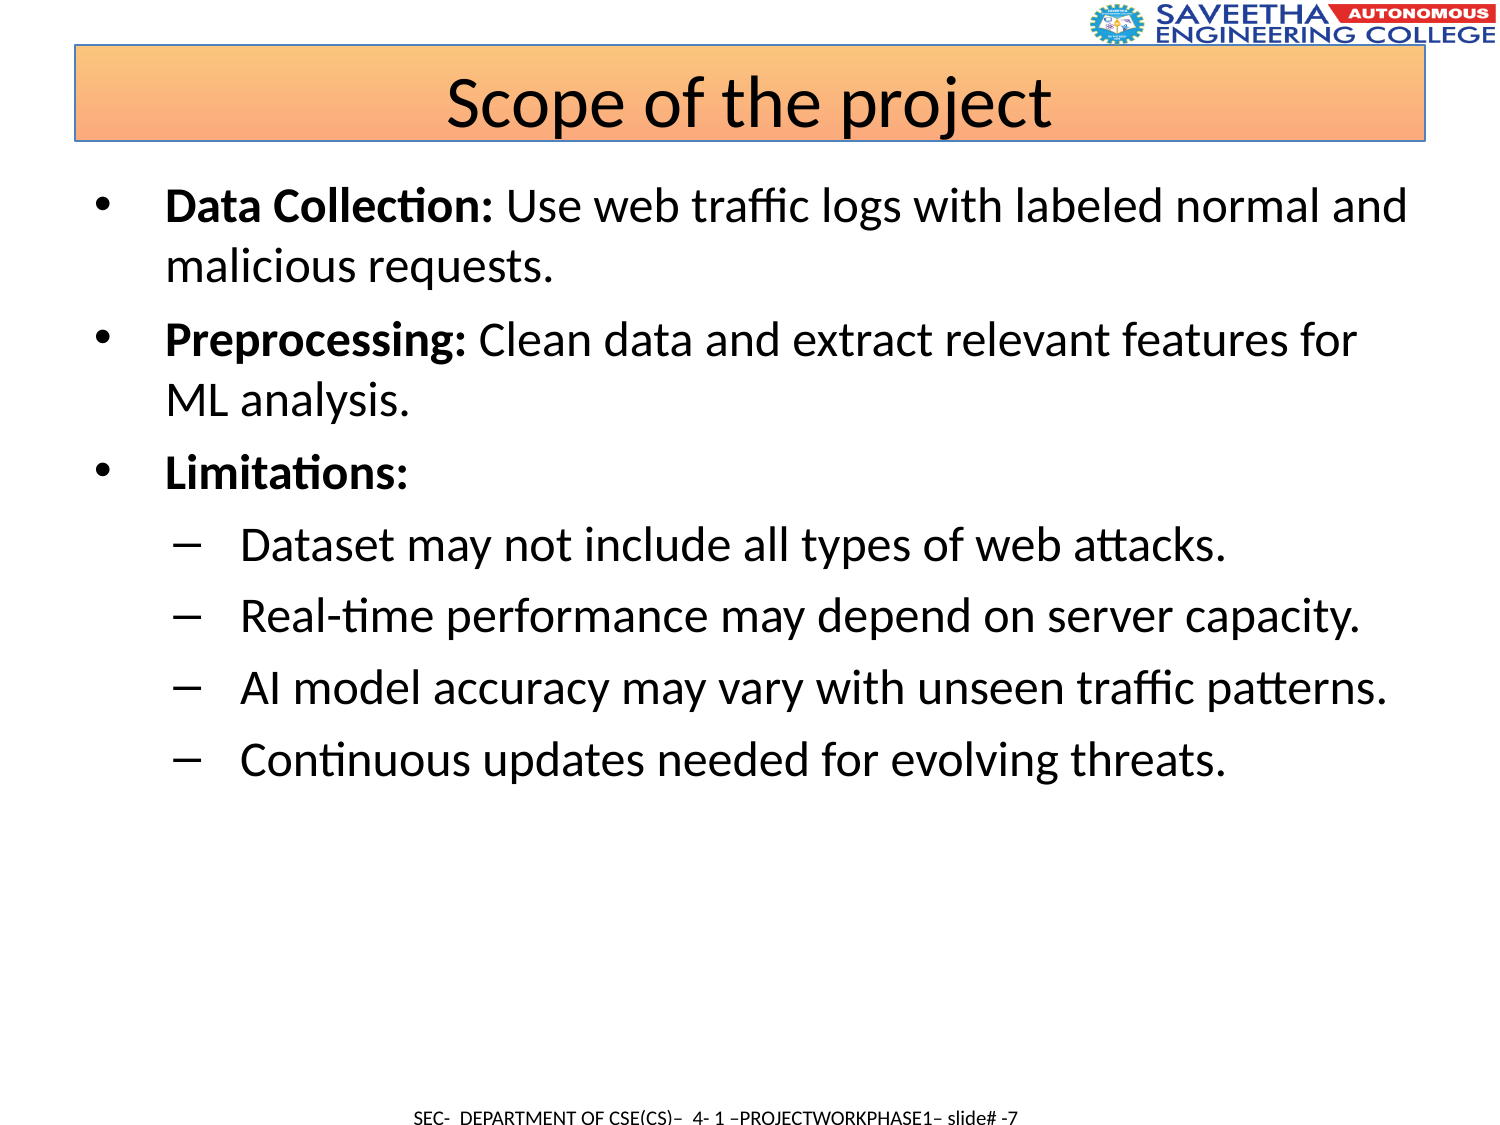

Scope of the project
Data Collection: Use web traffic logs with labeled normal and malicious requests.
Preprocessing: Clean data and extract relevant features for ML analysis.
Limitations:
Dataset may not include all types of web attacks.
Real-time performance may depend on server capacity.
AI model accuracy may vary with unseen traffic patterns.
Continuous updates needed for evolving threats.